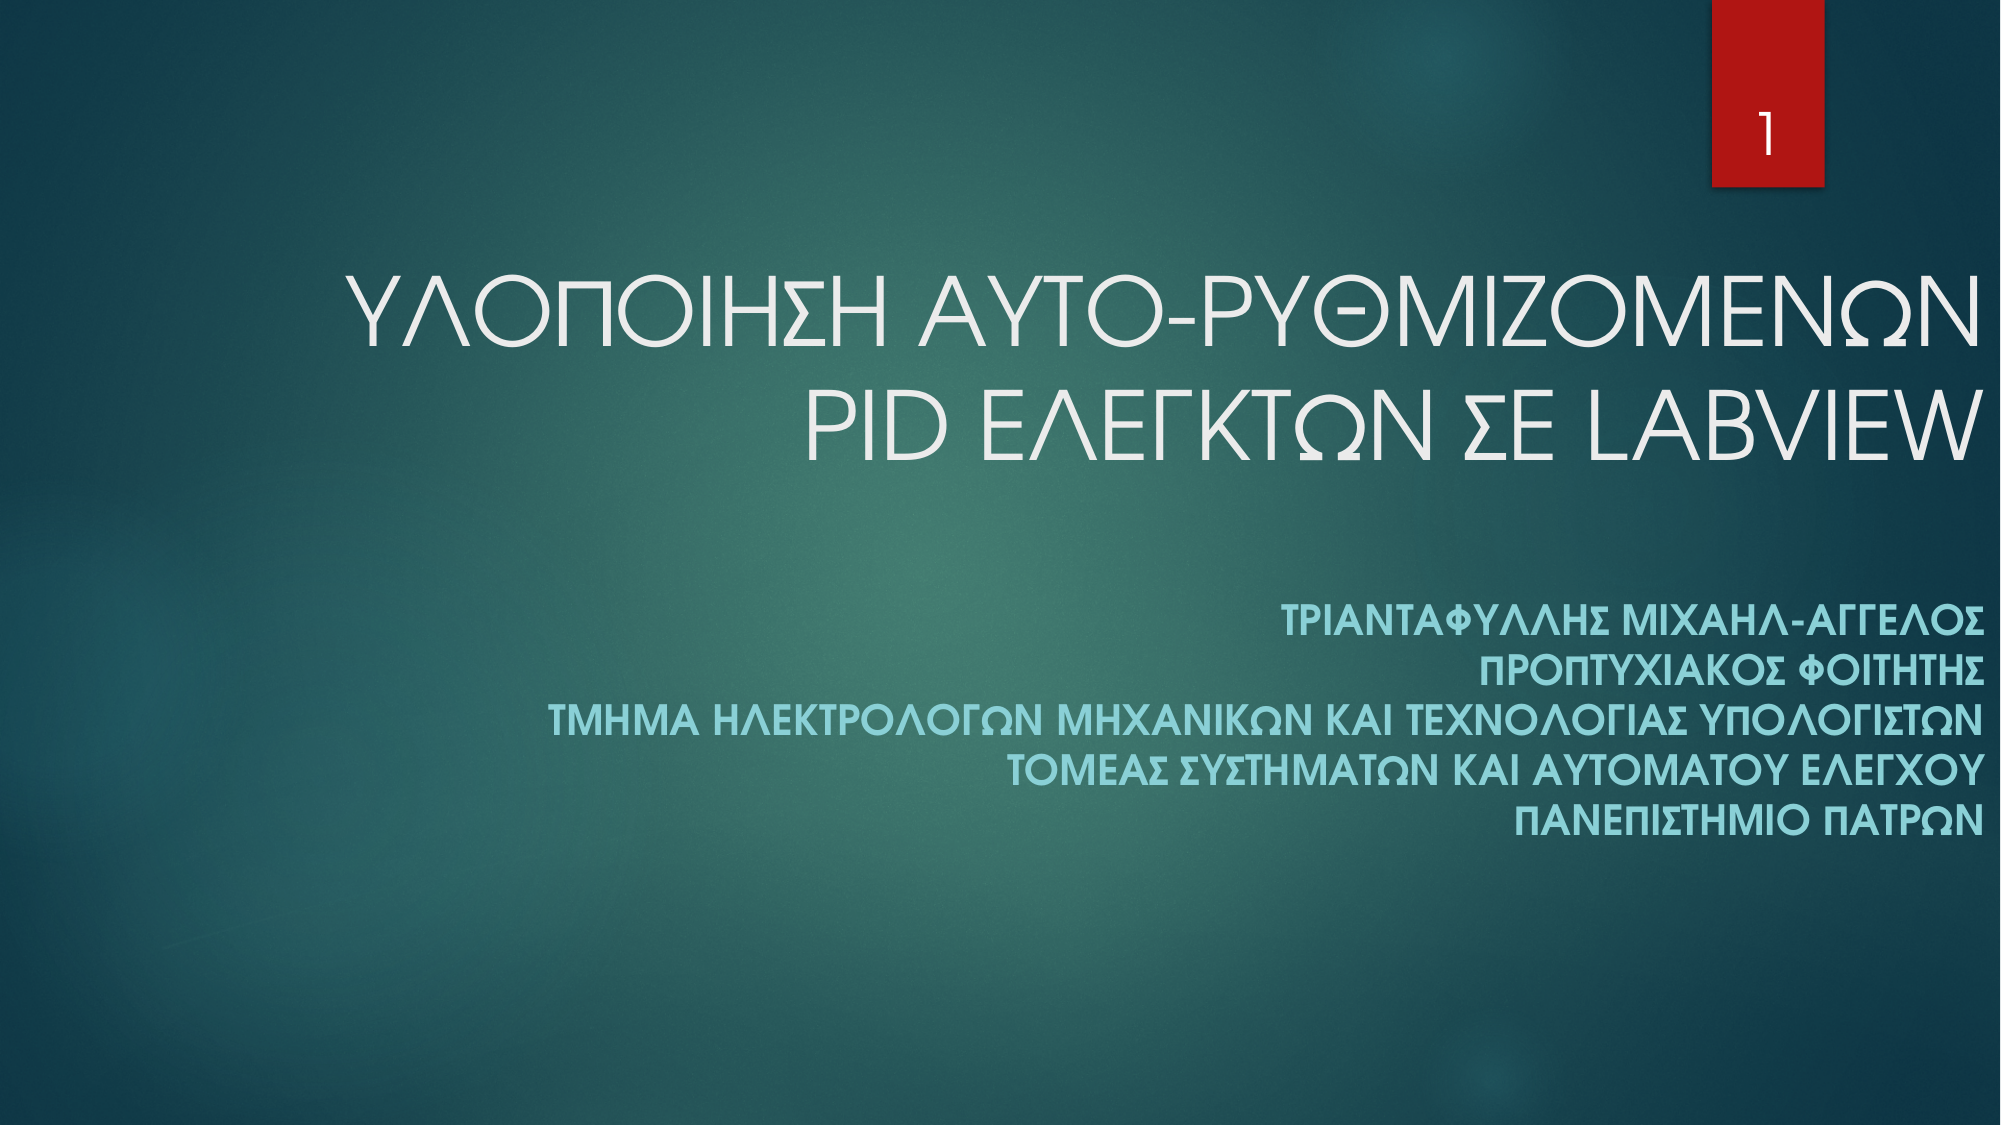

1
# ΥΛΟΠΟΙΗΣΗ ΑΥΤΟ-ΡΥΘΜΙΖΟΜΕΝΩΝ PID ΕΛΕΓΚΤΩΝ ΣΕ LABVIEW
τριανταφυλλησ Μιχαηλ-αγγελοσ
Προπτυχιακος Φοιτητης
Τμημα ηλεκτρολογων μηχανικων και τεχνολογιασ υπολογιστων
Τομεας Συστηματων και Αυτοματου Ελεγχου
Πανεπιστημιο Πατρων